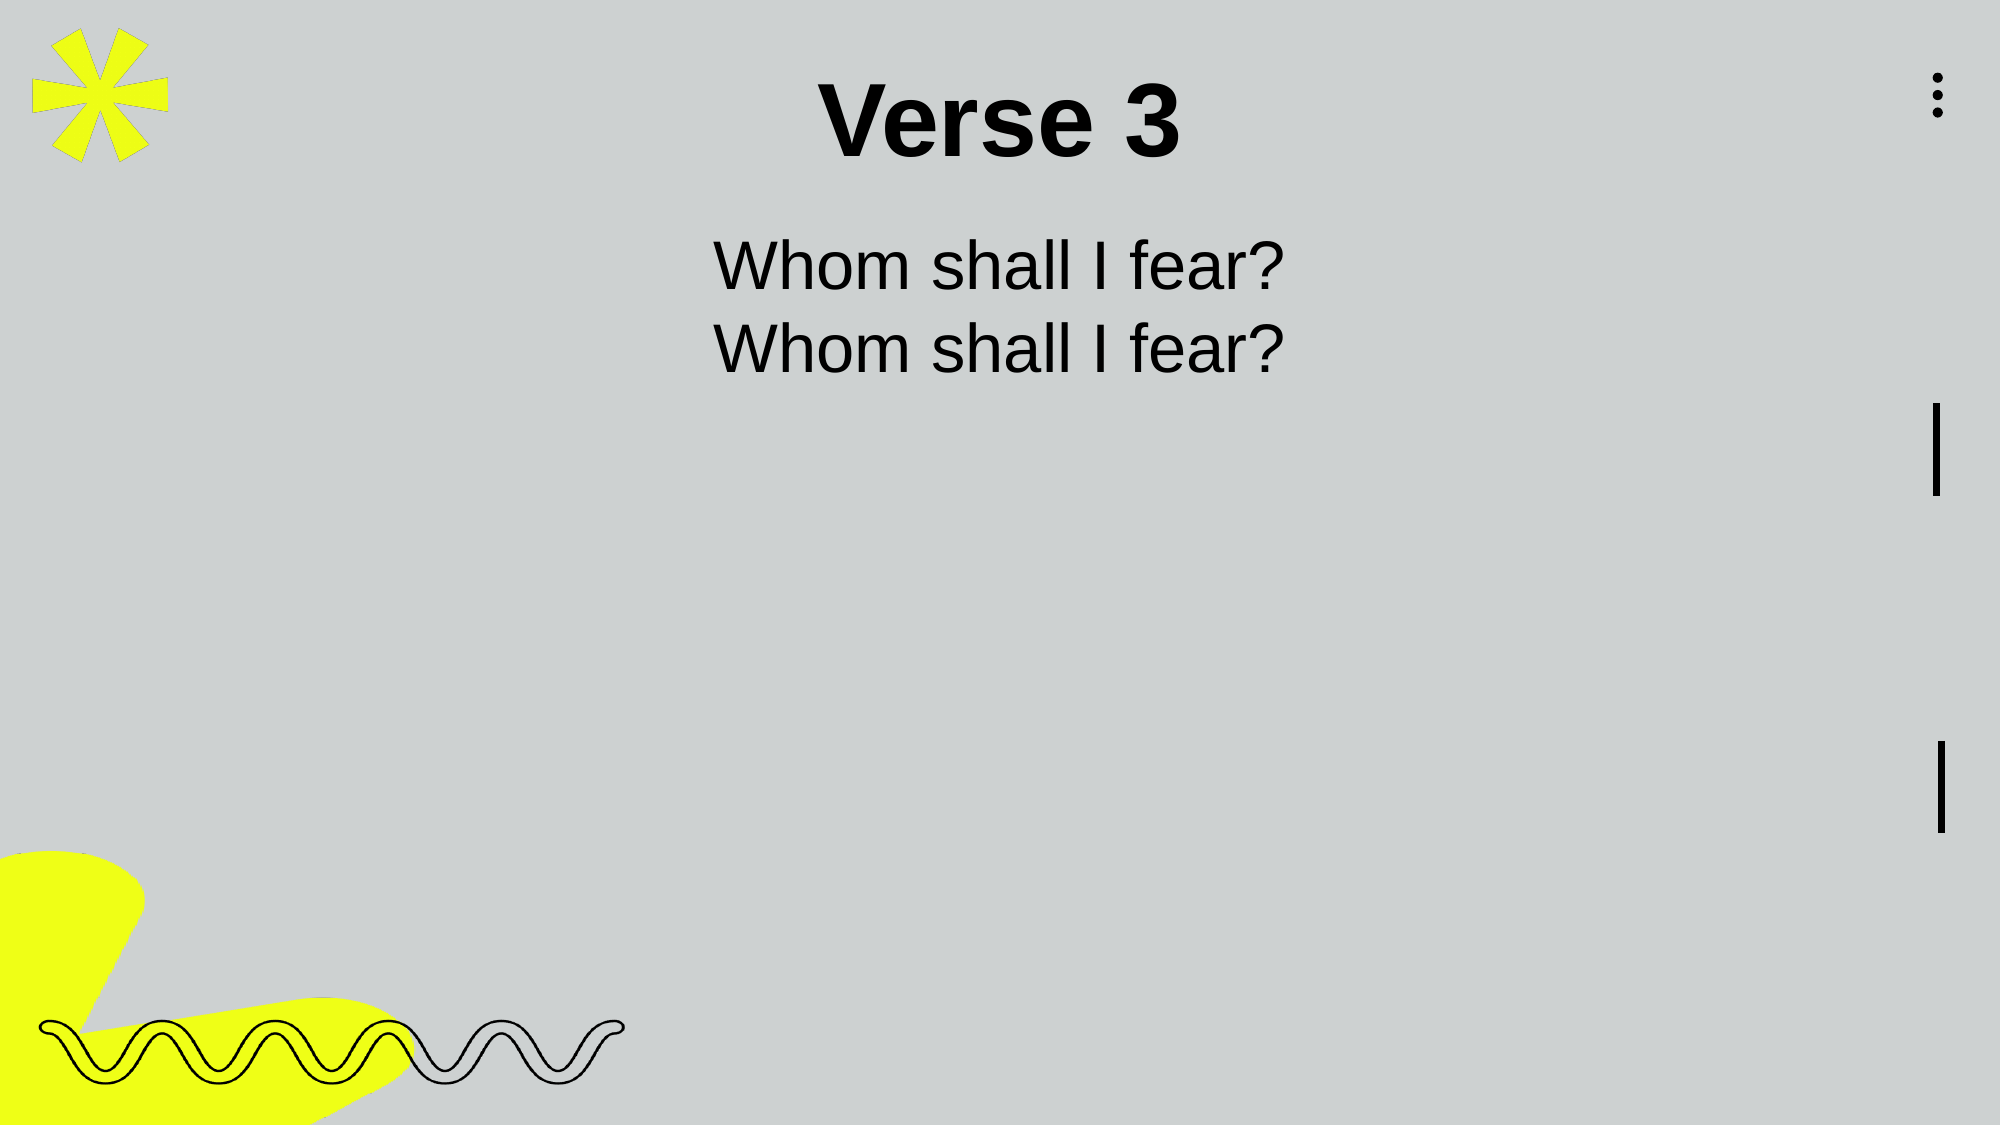

Verse 3
Whom shall I fear?
Whom shall I fear?